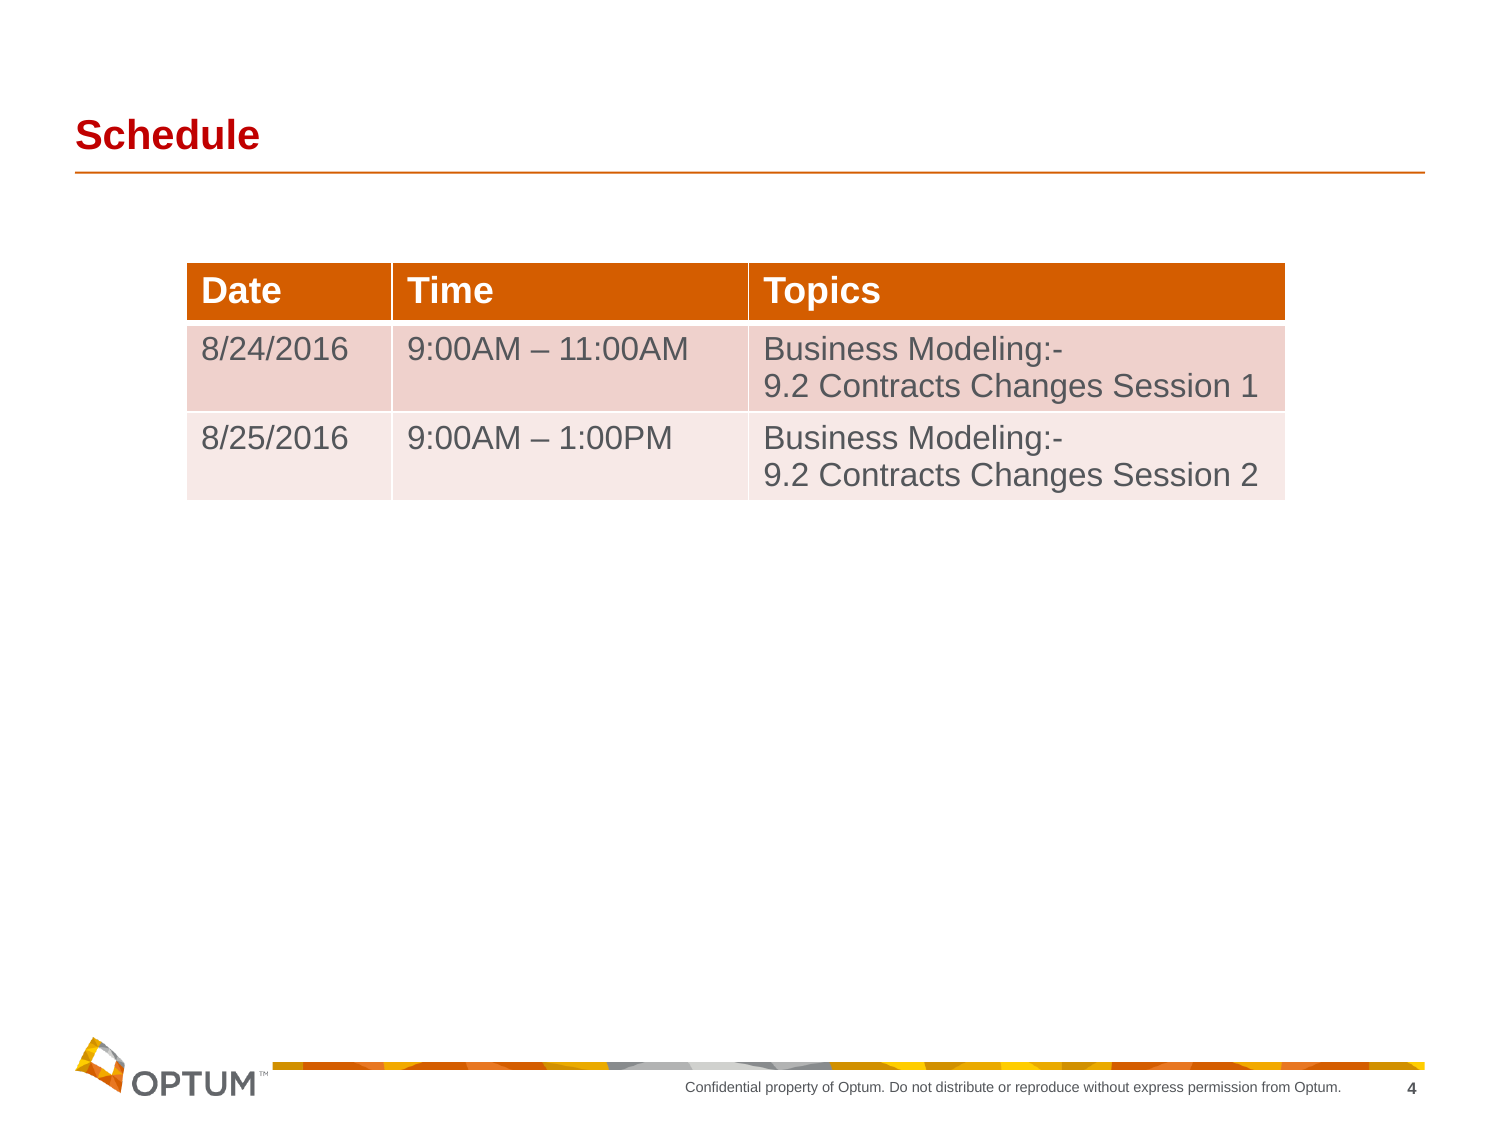

# Schedule
| Date | Time | Topics |
| --- | --- | --- |
| 8/24/2016 | 9:00AM – 11:00AM | Business Modeling:- 9.2 Contracts Changes Session 1 |
| 8/25/2016 | 9:00AM – 1:00PM | Business Modeling:- 9.2 Contracts Changes Session 2 |